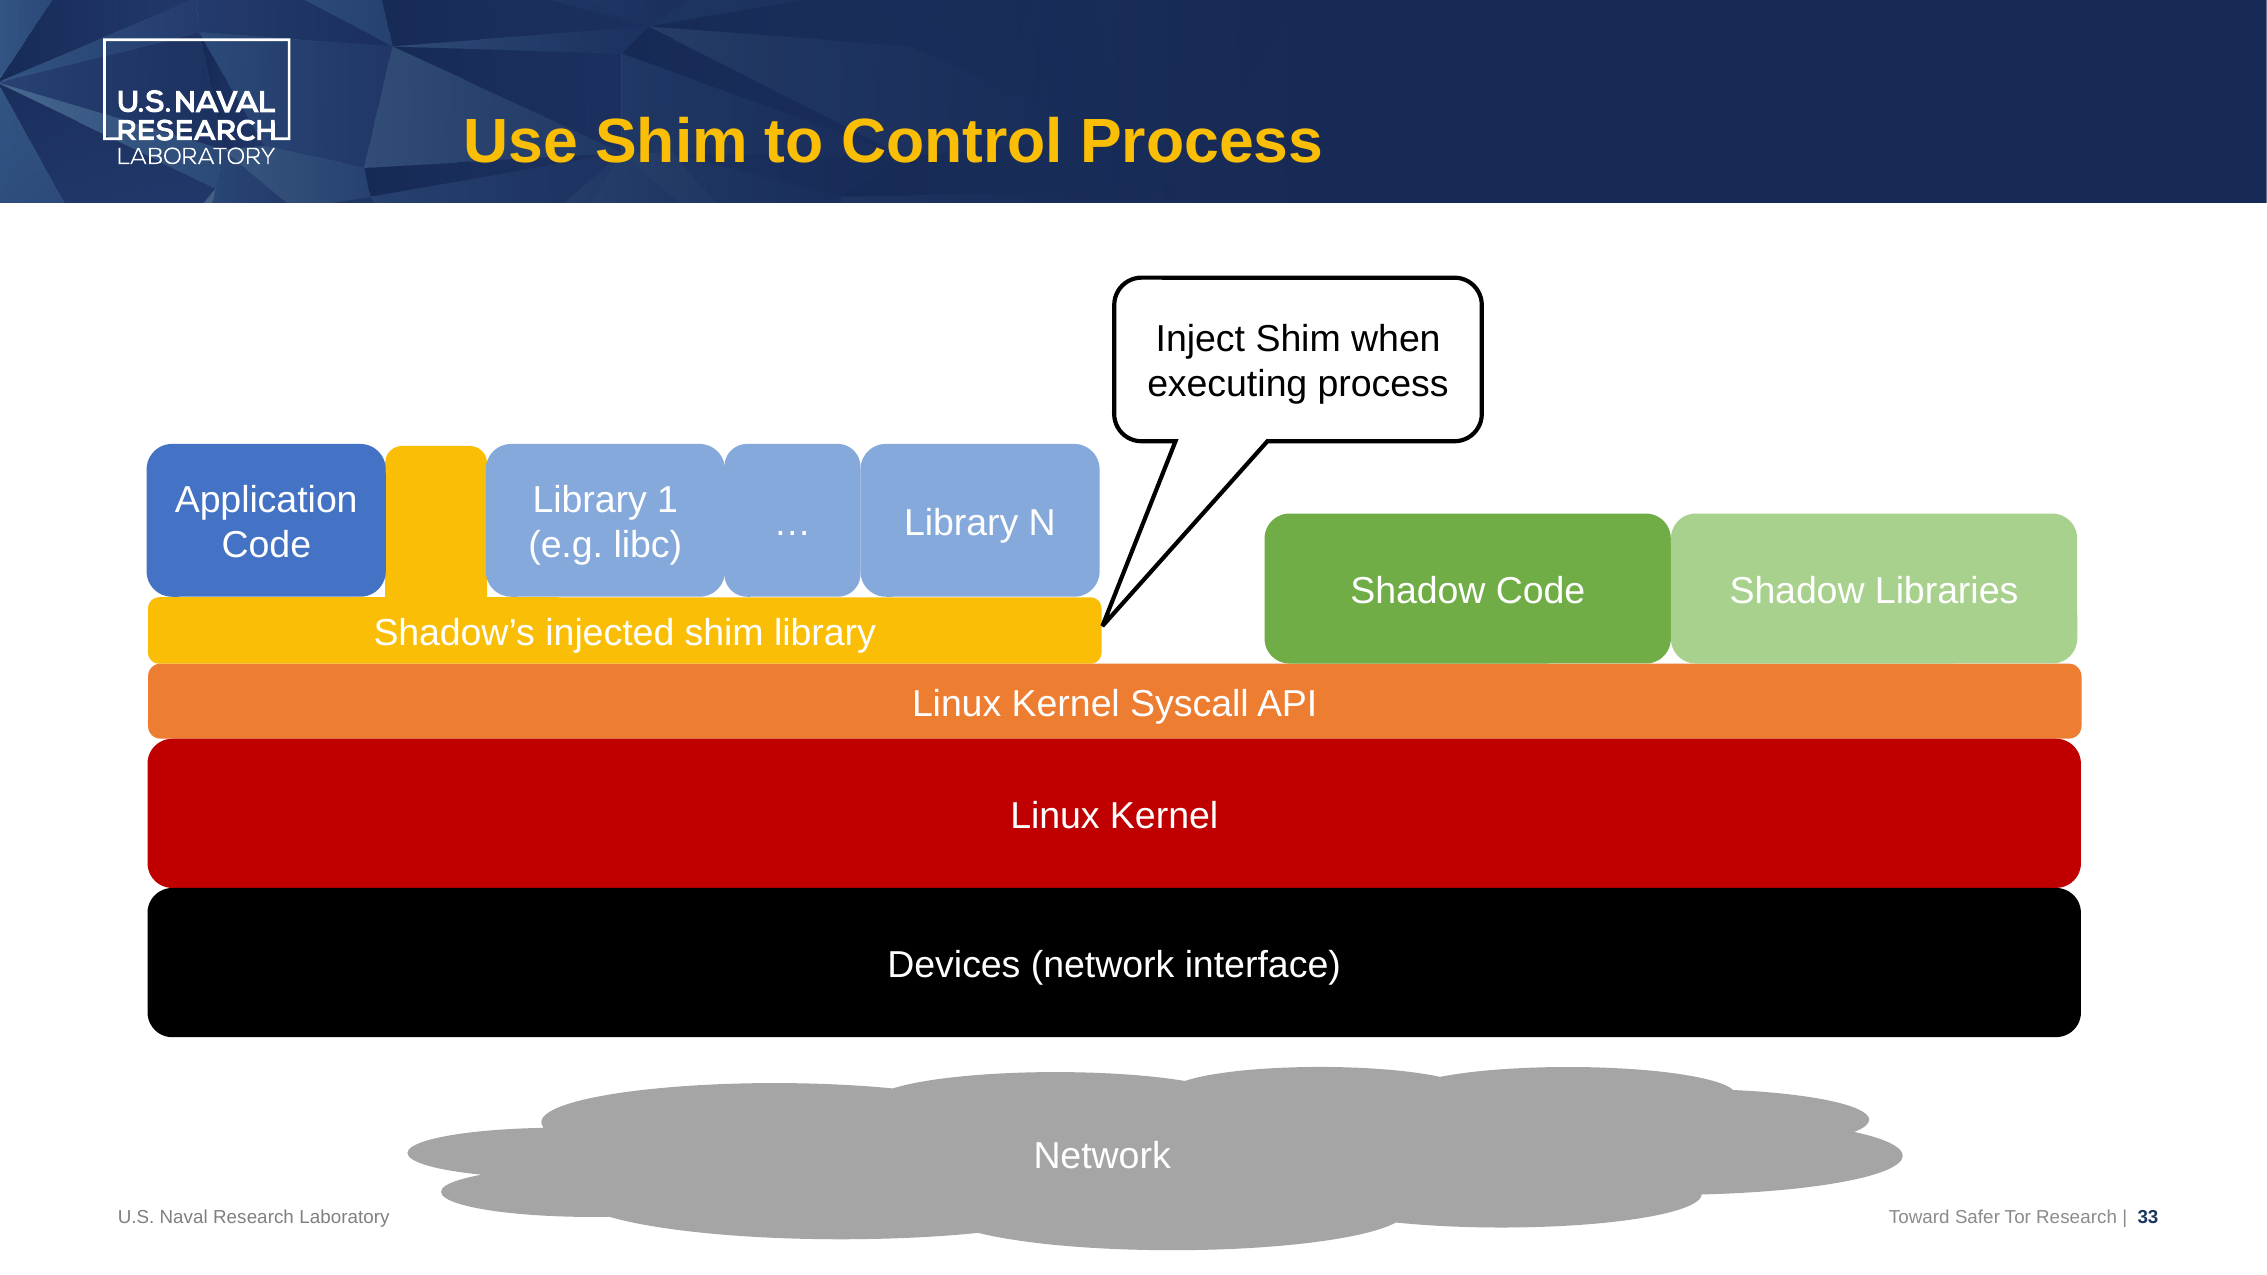

# Use Shim to Control Process
Inject Shim when executing process
Application
Code
Library 1
(e.g. libc)
…
Library N

Shadow Code
Shadow Libraries
Shadow’s injected shim library
Linux Kernel Syscall API
Linux Kernel
Devices (network interface)
Network
U.S. Naval Research Laboratory
Toward Safer Tor Research |  33